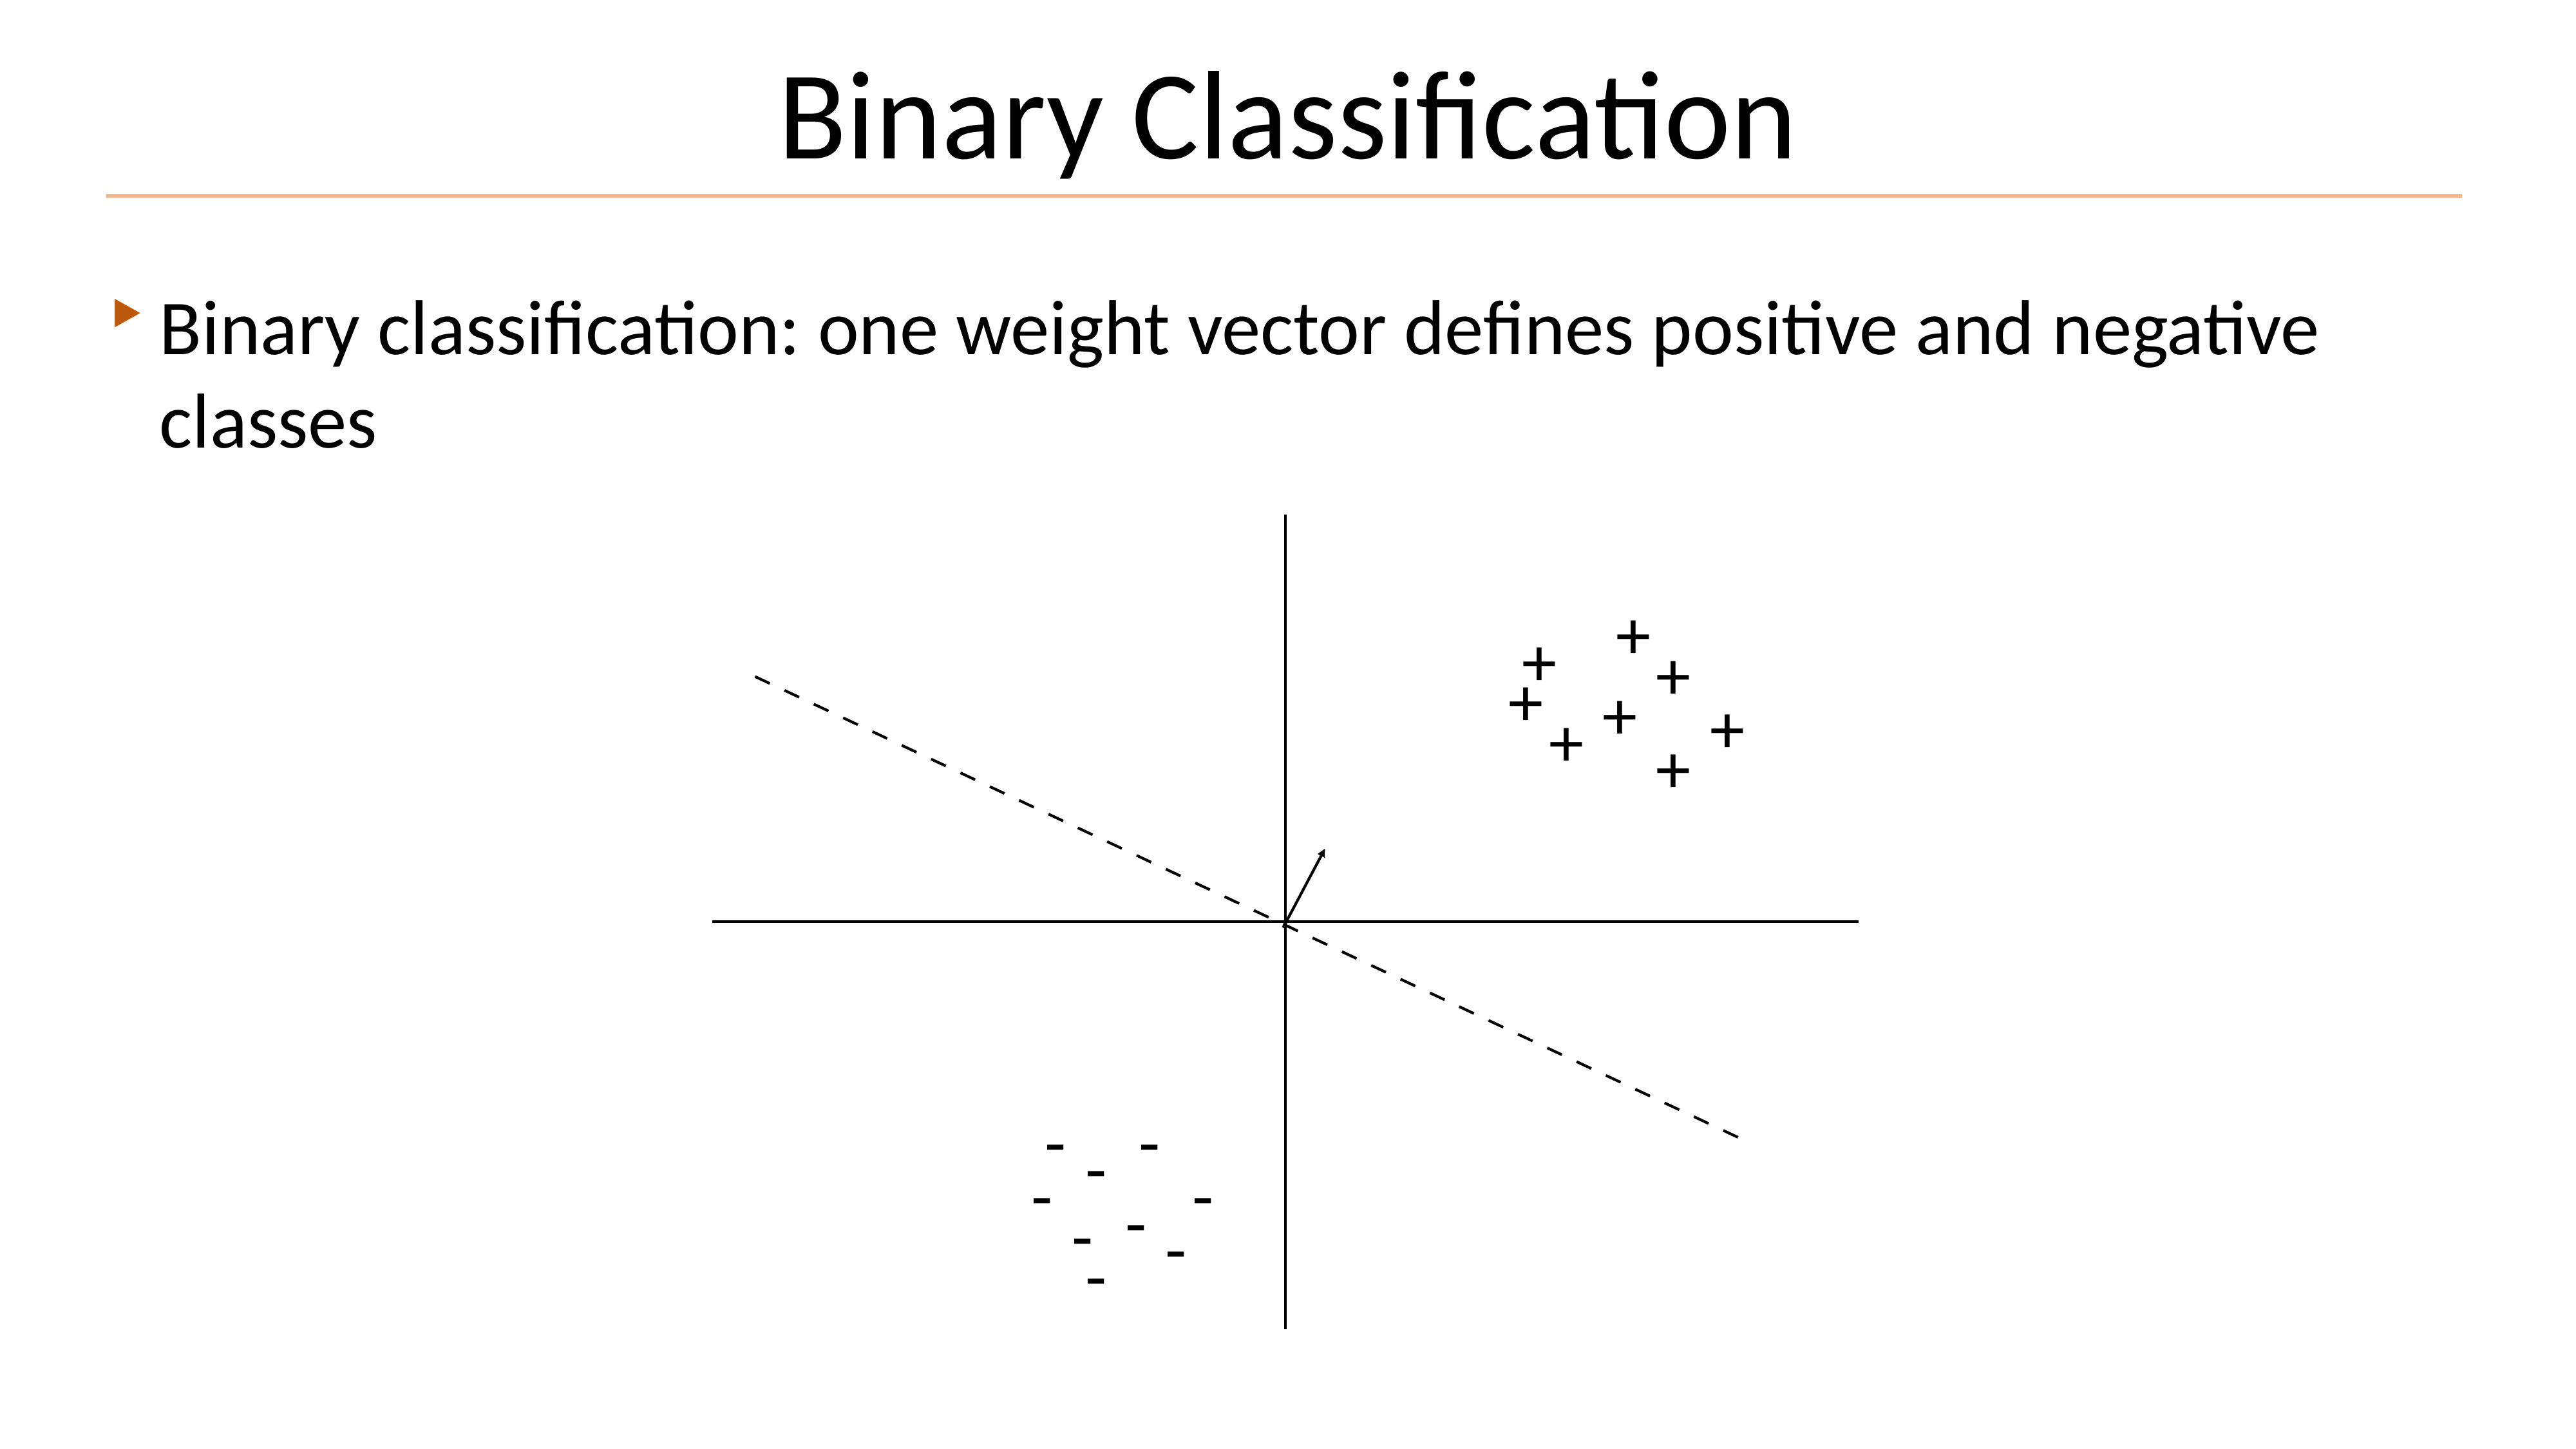

# Binary Classification
Binary classification: one weight vector defines positive and negative classes

+
+
+
+
+

+
+
+

-
-
-
-
-
-
-
-
-